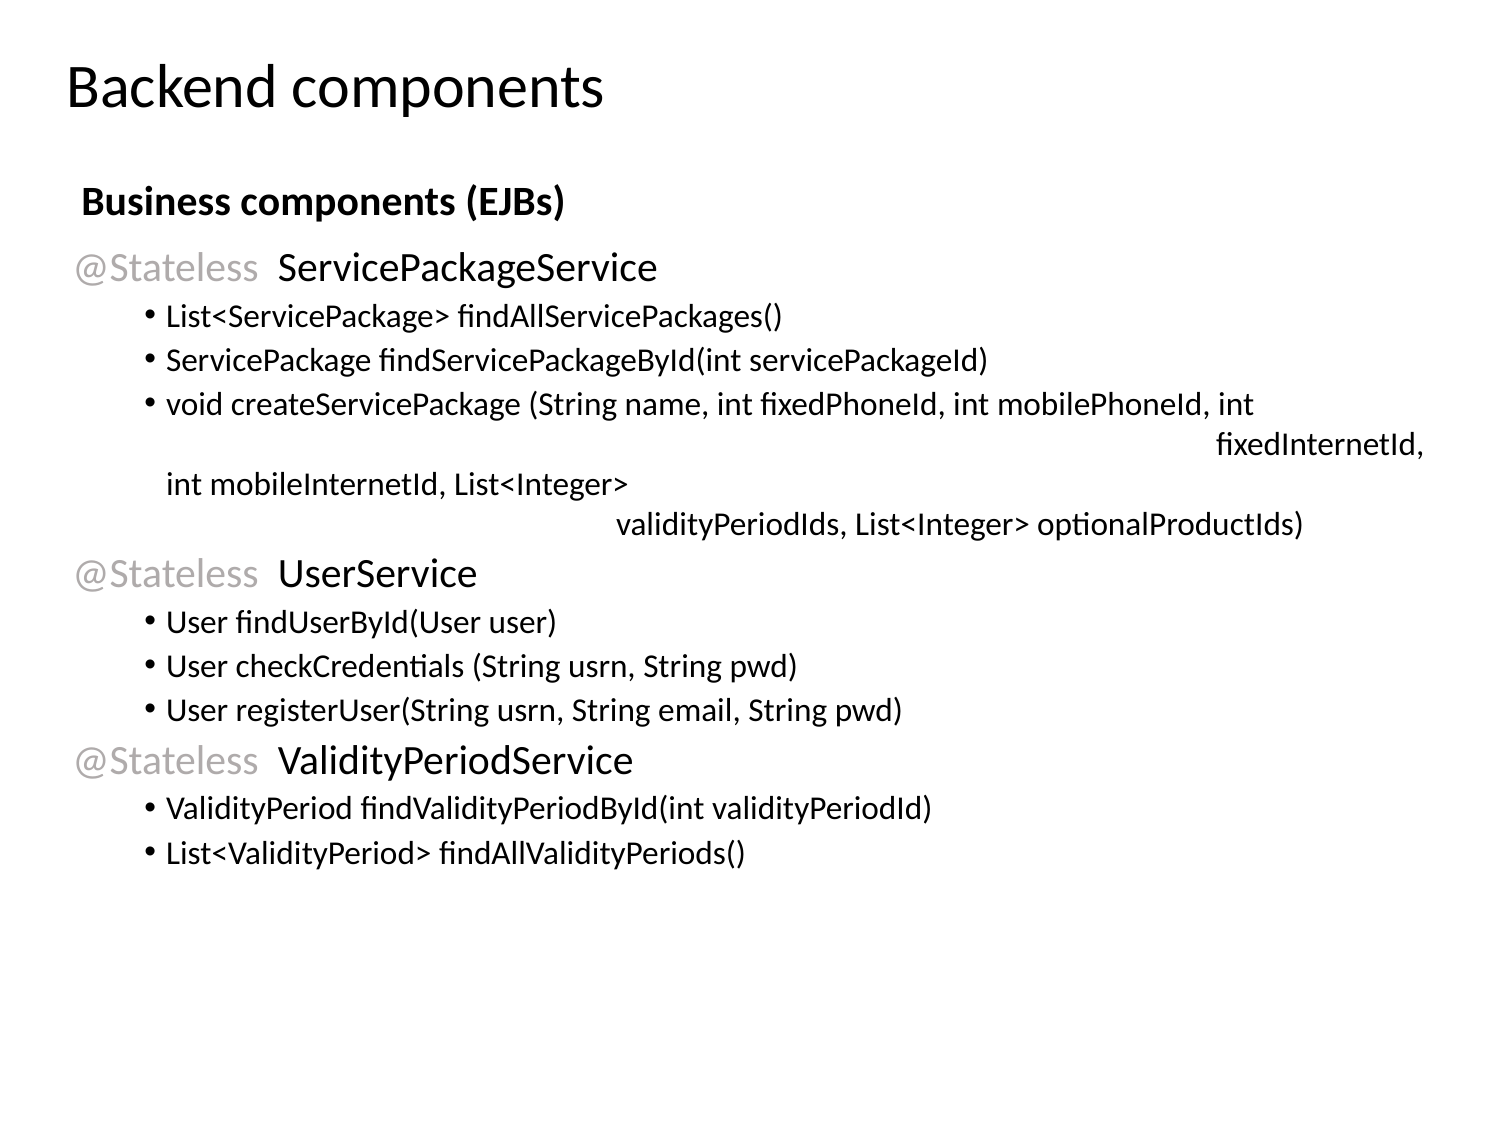

# Backend components
Business components (EJBs)
@Stateless  ServicePackageService
List<ServicePackage> findAllServicePackages()
ServicePackage findServicePackageById(int servicePackageId)
void createServicePackage (String name, int fixedPhoneId, int mobilePhoneId, int 								fixedInternetId, int mobileInternetId, List<Integer> 								validityPeriodIds, List<Integer> optionalProductIds)
@Stateless  UserService
User findUserById(User user)
User checkCredentials (String usrn, String pwd)
User registerUser(String usrn, String email, String pwd)
@Stateless  ValidityPeriodService
ValidityPeriod findValidityPeriodById(int validityPeriodId)
List<ValidityPeriod> findAllValidityPeriods()